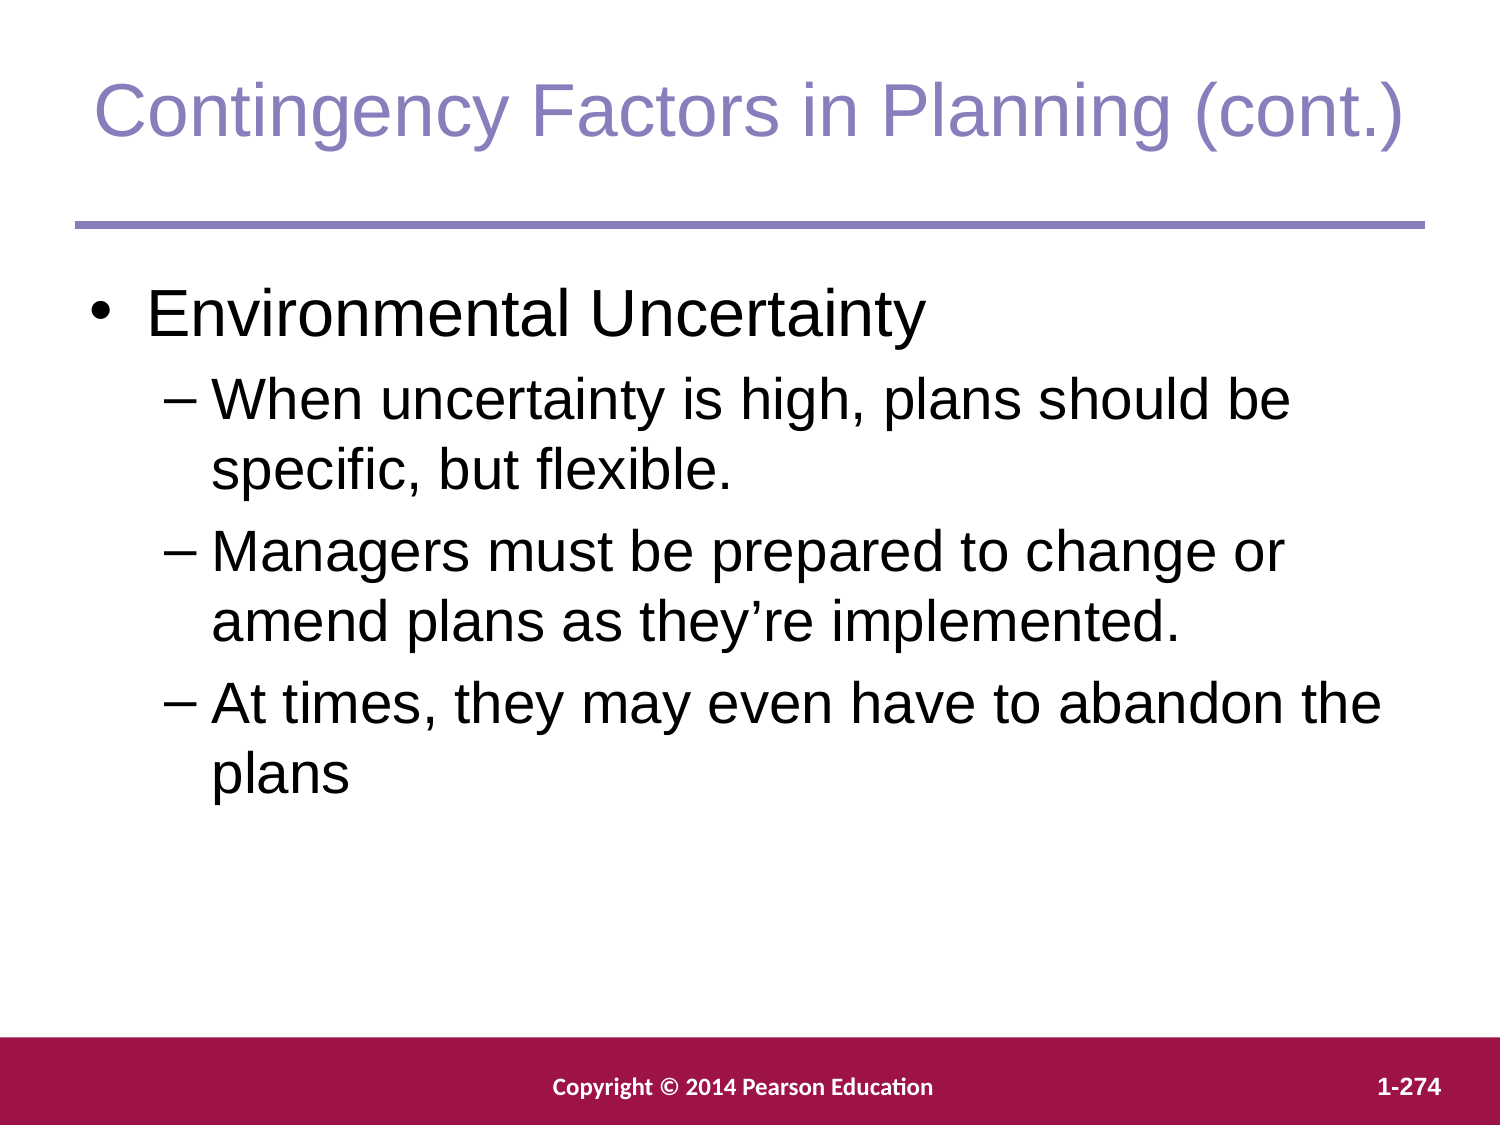

Contingency Factors in Planning (cont.)
Environmental Uncertainty
When uncertainty is high, plans should be specific, but flexible.
Managers must be prepared to change or amend plans as they’re implemented.
At times, they may even have to abandon the plans